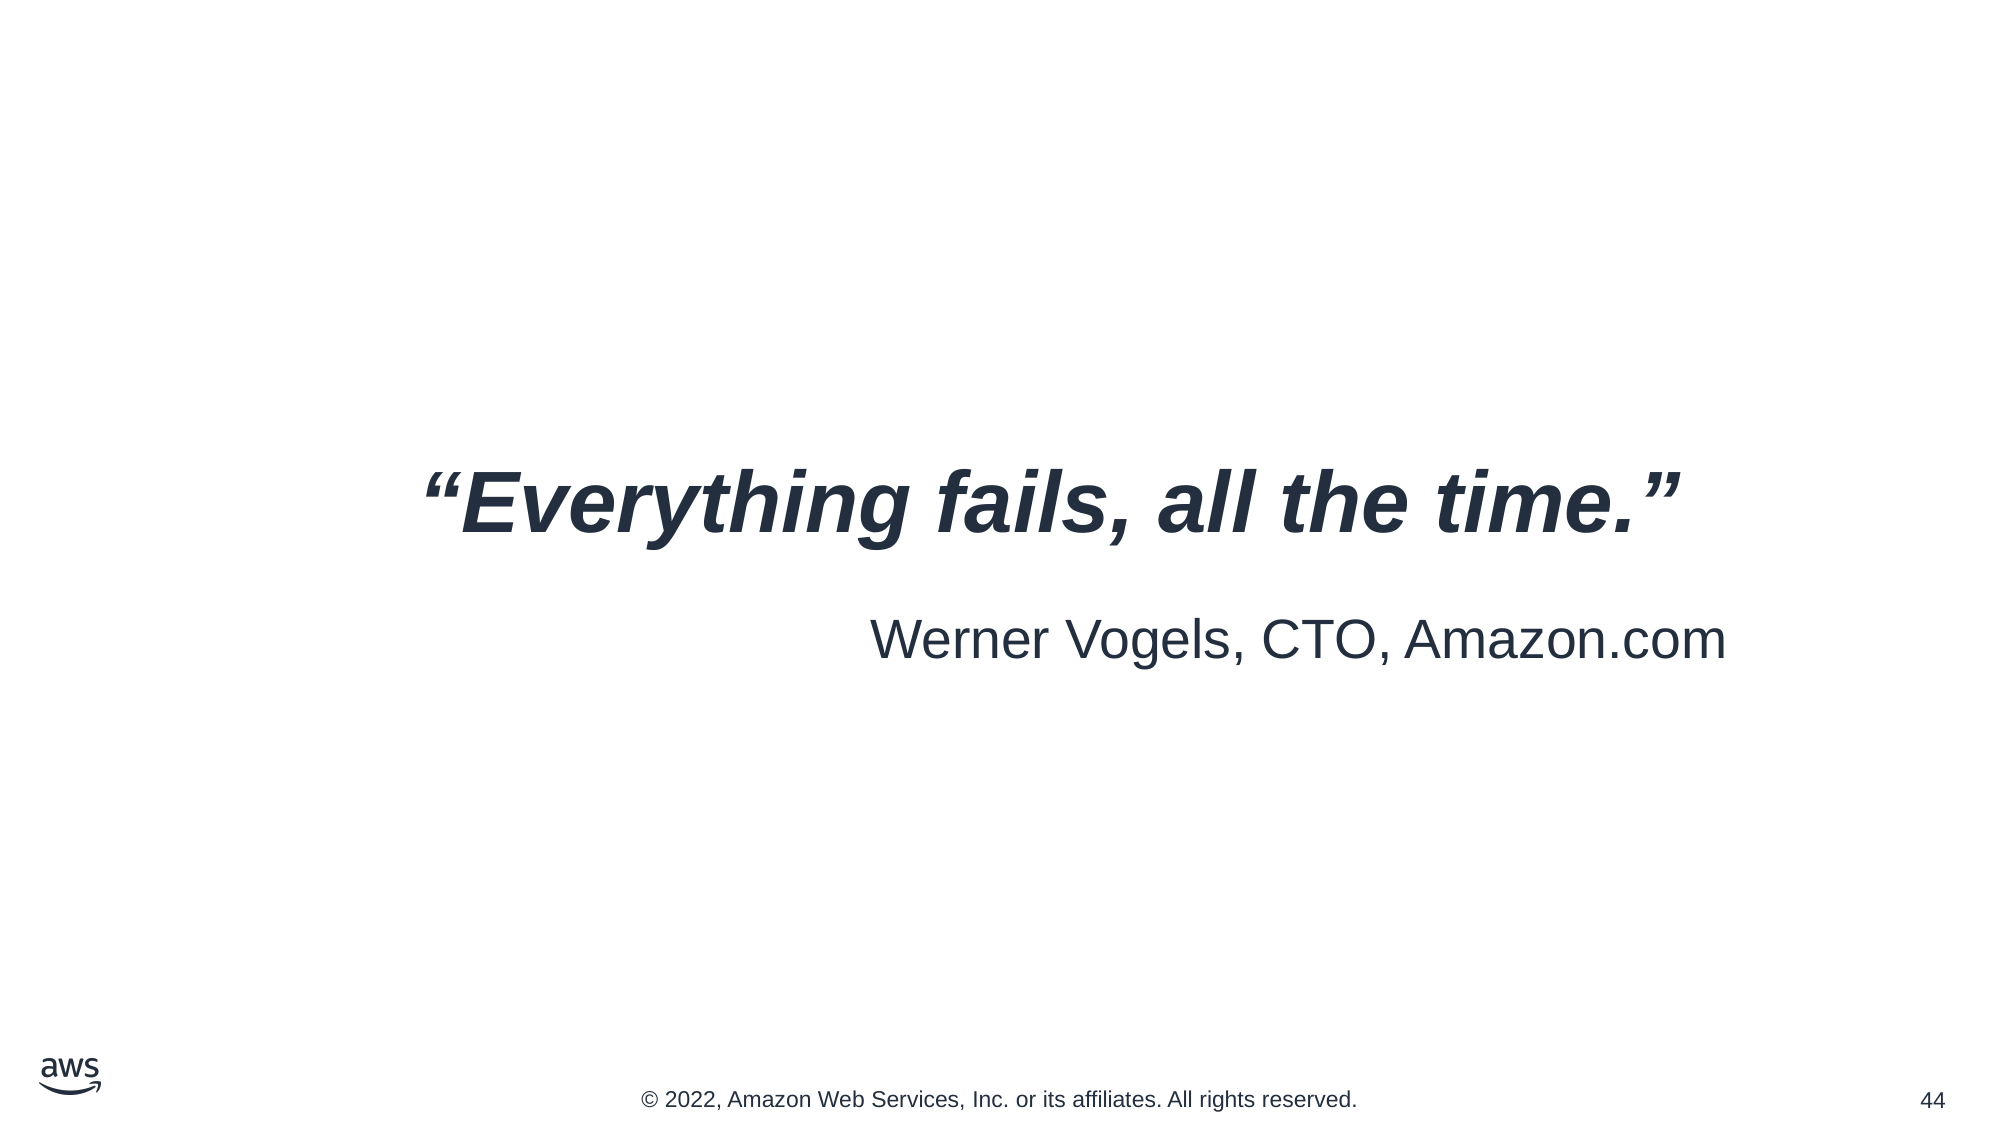

“Everything fails, all the time.”
				 Werner Vogels, CTO, Amazon.com
44